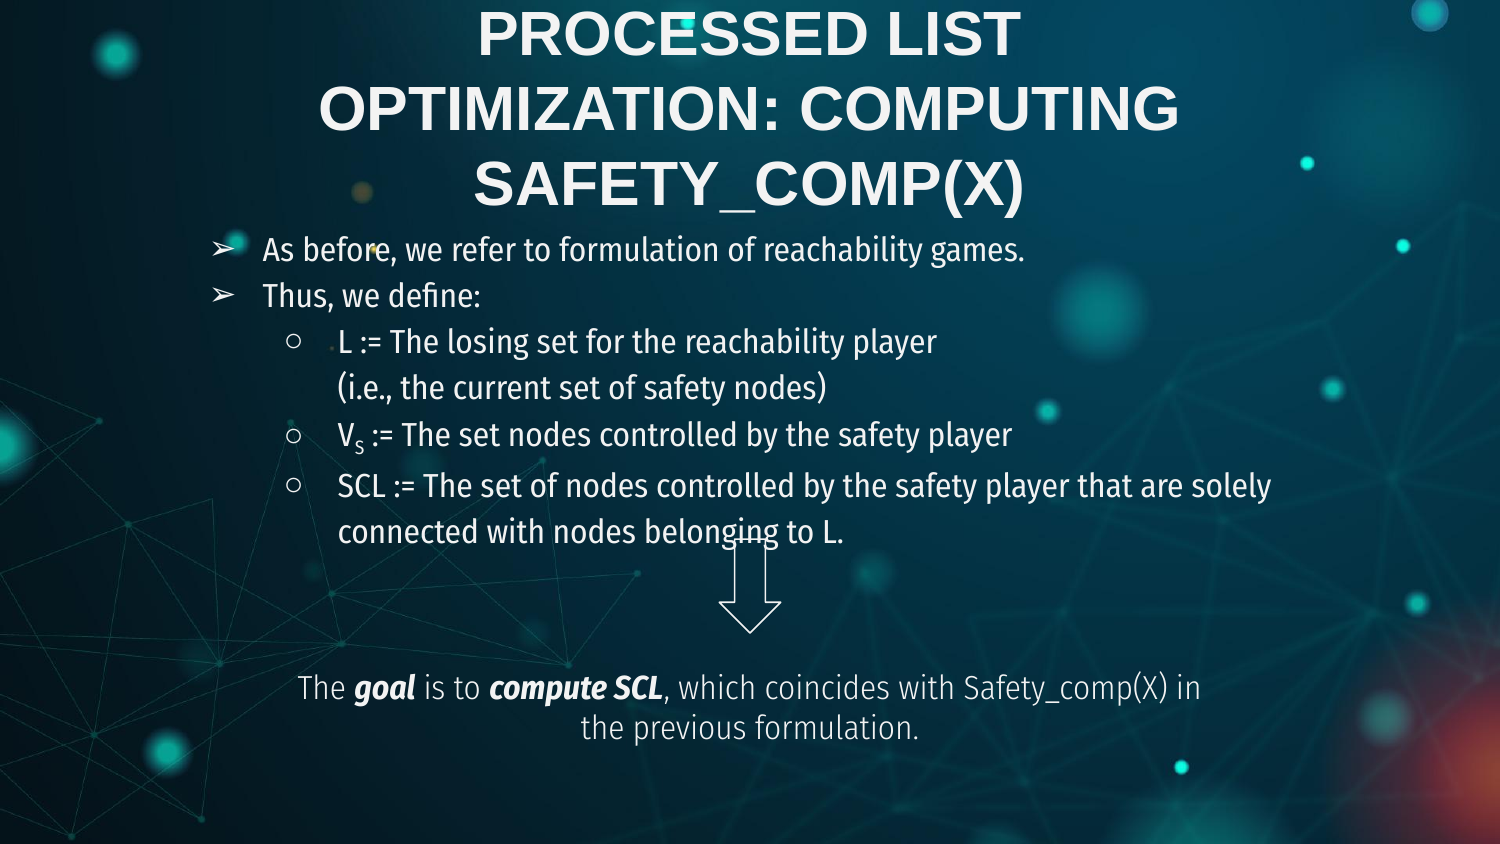

# PROCESSED LIST OPTIMIZATION: COMPUTING SAFETY_COMP(X)
As before, we refer to formulation of reachability games.
Thus, we define:
L := The losing set for the reachability player
(i.e., the current set of safety nodes)
VS := The set nodes controlled by the safety player
SCL := The set of nodes controlled by the safety player that are solely connected with nodes belonging to L.

The goal is to compute SCL, which coincides with Safety_comp(X) in the previous formulation.